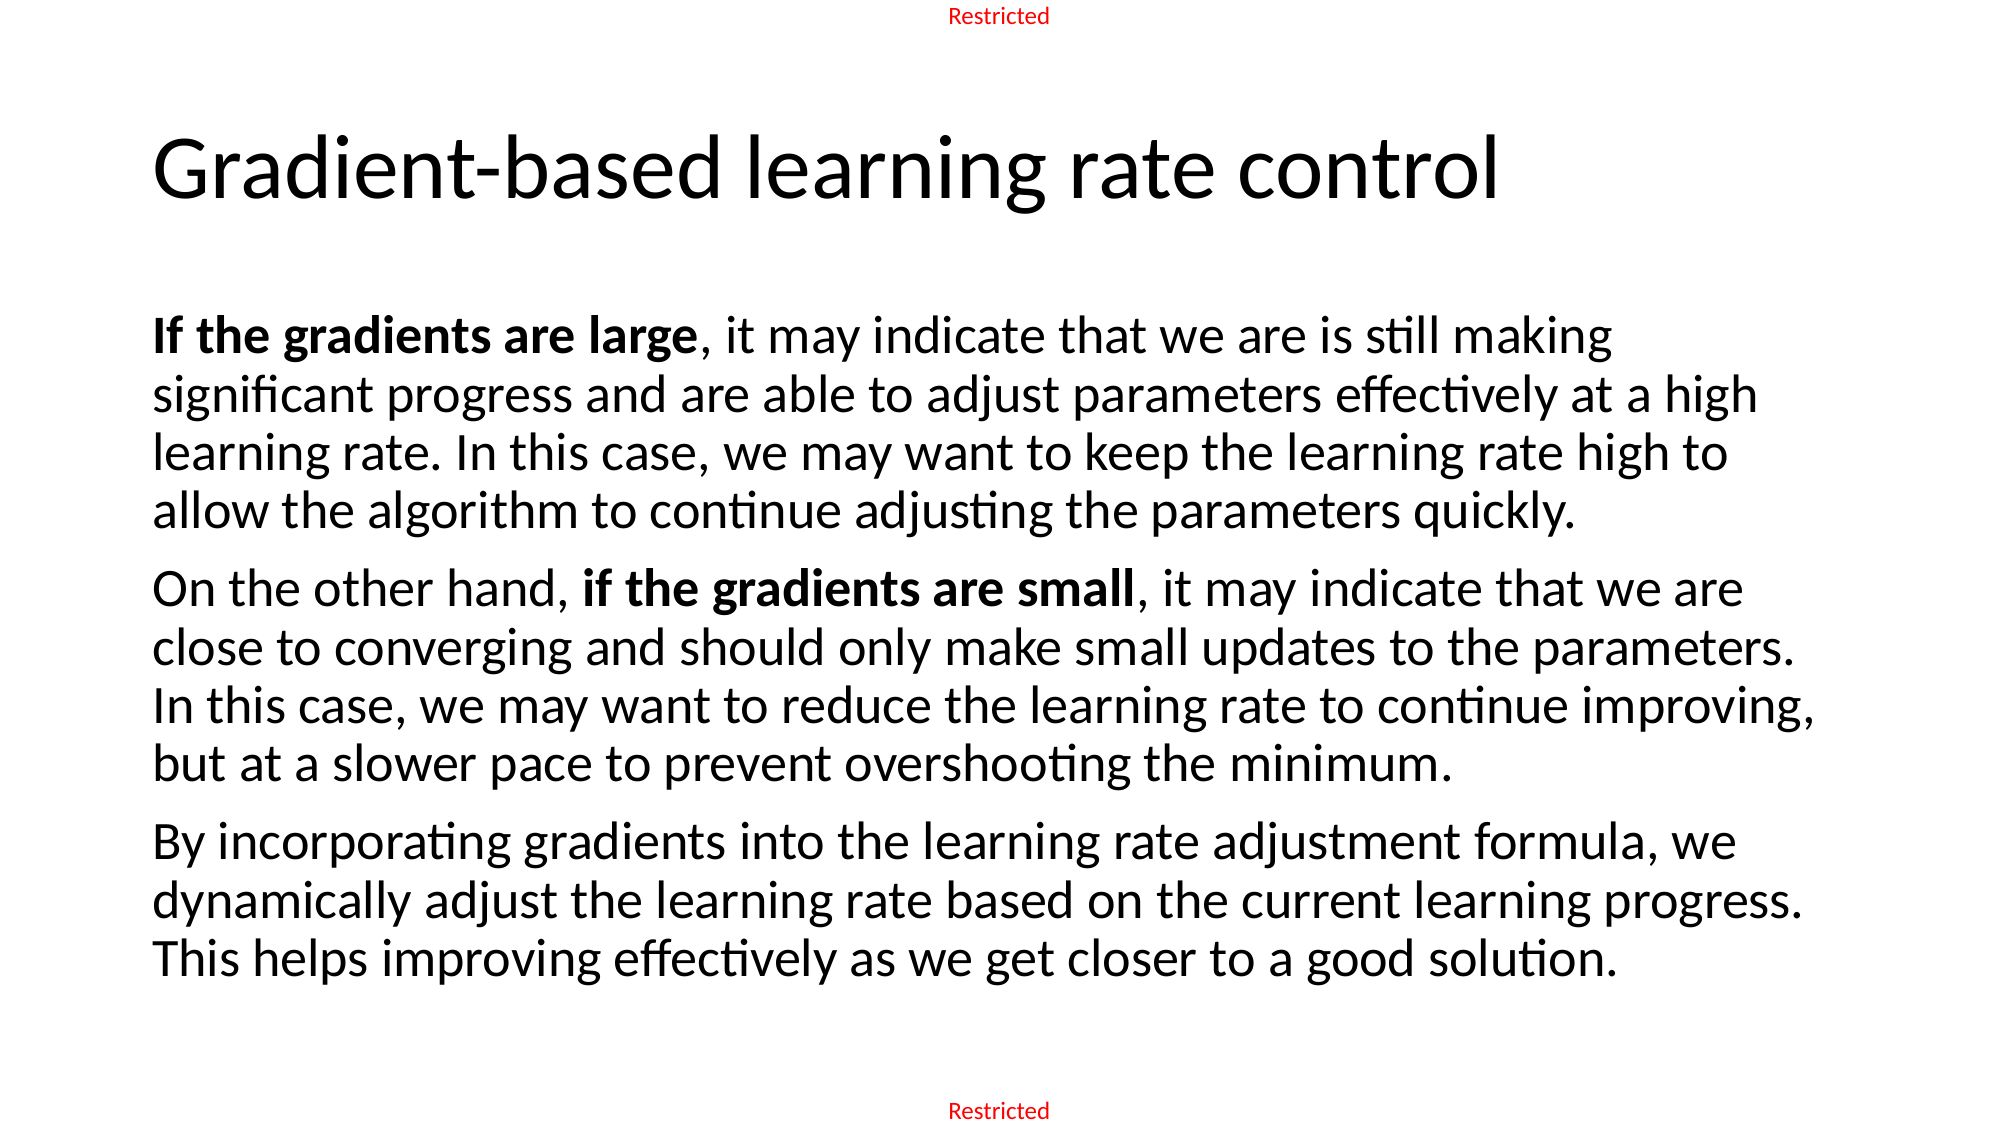

# Gradient-based learning rate control
If the gradients are large, it may indicate that we are is still making significant progress and are able to adjust parameters effectively at a high learning rate. In this case, we may want to keep the learning rate high to allow the algorithm to continue adjusting the parameters quickly.
On the other hand, if the gradients are small, it may indicate that we are close to converging and should only make small updates to the parameters. In this case, we may want to reduce the learning rate to continue improving, but at a slower pace to prevent overshooting the minimum.
By incorporating gradients into the learning rate adjustment formula, we dynamically adjust the learning rate based on the current learning progress. This helps improving effectively as we get closer to a good solution.